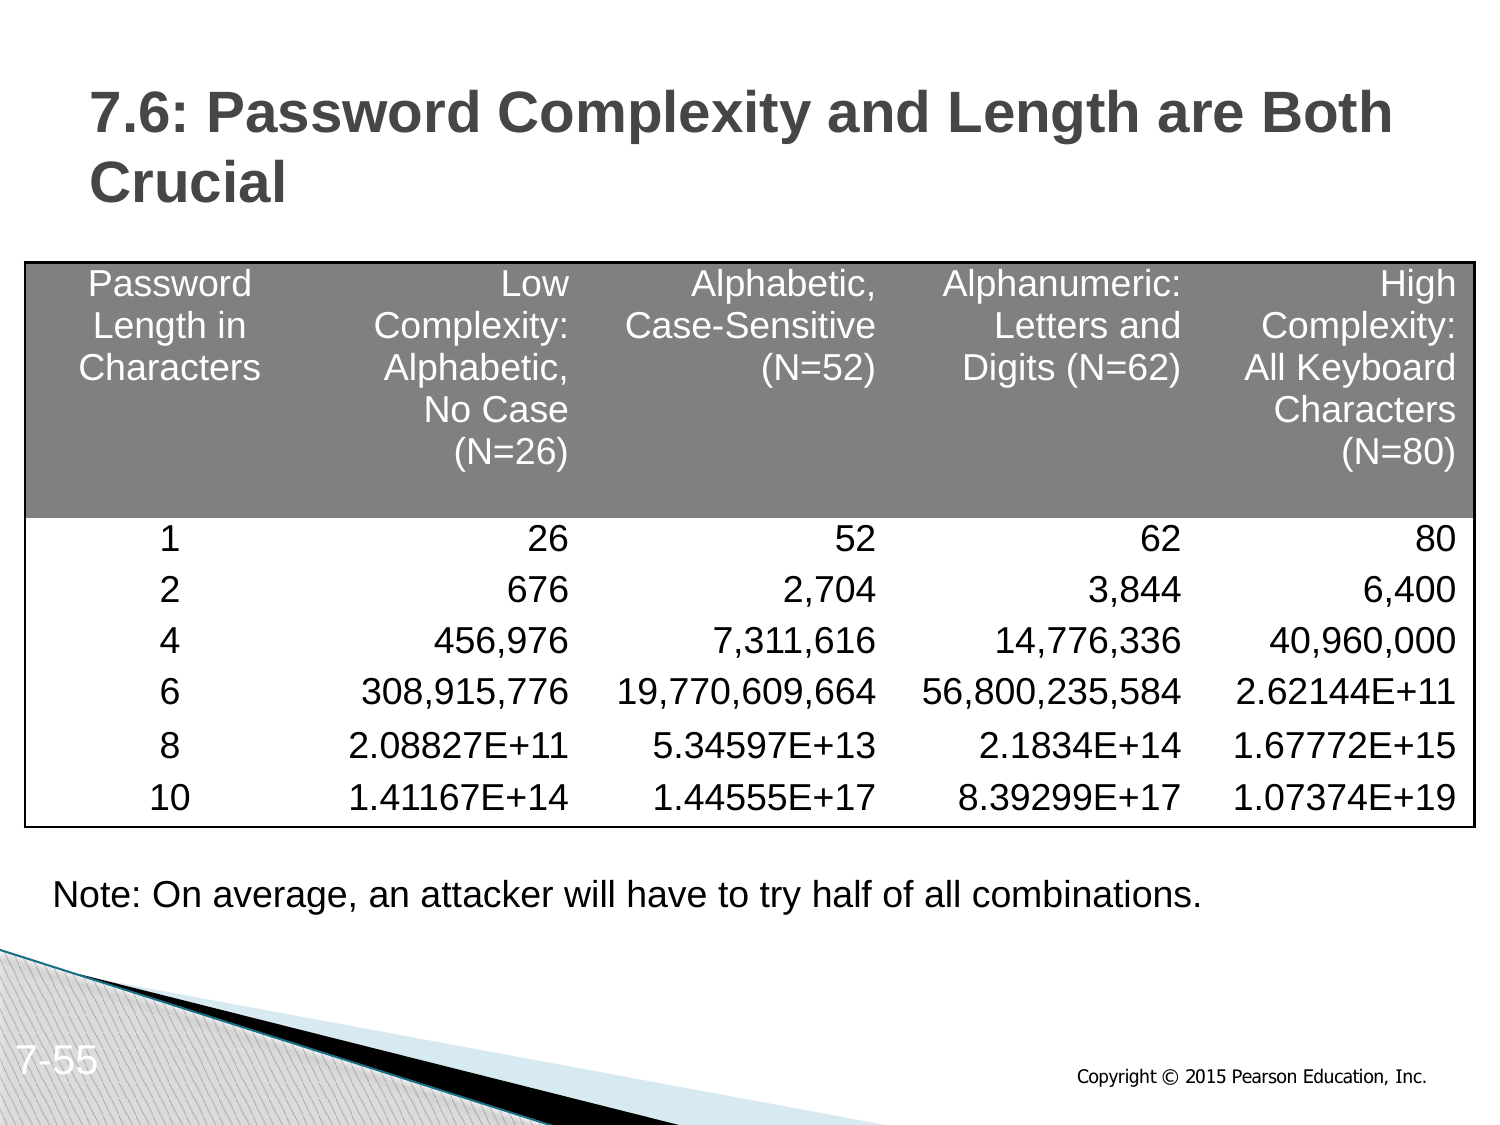

# 7.6: Password Complexity and Length are Both Crucial
| Password Length in Characters | Low Complexity: Alphabetic, No Case (N=26) | Alphabetic, Case-Sensitive (N=52) | Alphanumeric: Letters and Digits (N=62) | High Complexity: All Keyboard Characters (N=80) |
| --- | --- | --- | --- | --- |
| 1 | 26 | 52 | 62 | 80 |
| 2 | 676 | 2,704 | 3,844 | 6,400 |
| 4 | 456,976 | 7,311,616 | 14,776,336 | 40,960,000 |
| 6 | 308,915,776 | 19,770,609,664 | 56,800,235,584 | 2.62144E+11 |
| 8 | 2.08827E+11 | 5.34597E+13 | 2.1834E+14 | 1.67772E+15 |
| 10 | 1.41167E+14 | 1.44555E+17 | 8.39299E+17 | 1.07374E+19 |
Note: On average, an attacker will have to try half of all combinations.
7-55